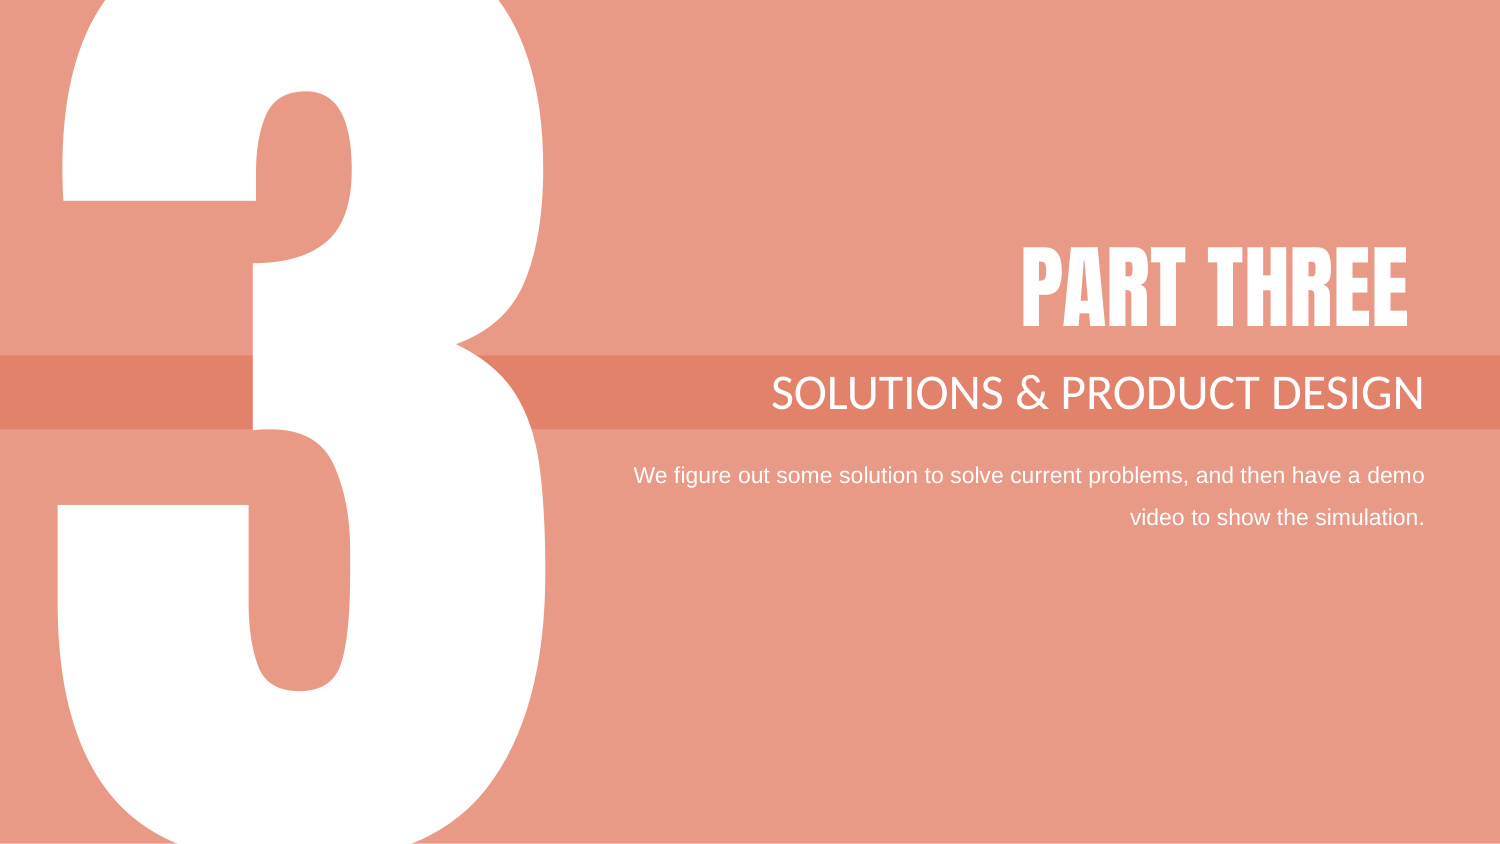

3
PART THREE
SOLUTIONS & PRODUCT DESIGN

We figure out some solution to solve current problems, and then have a demo video to show the simulation.